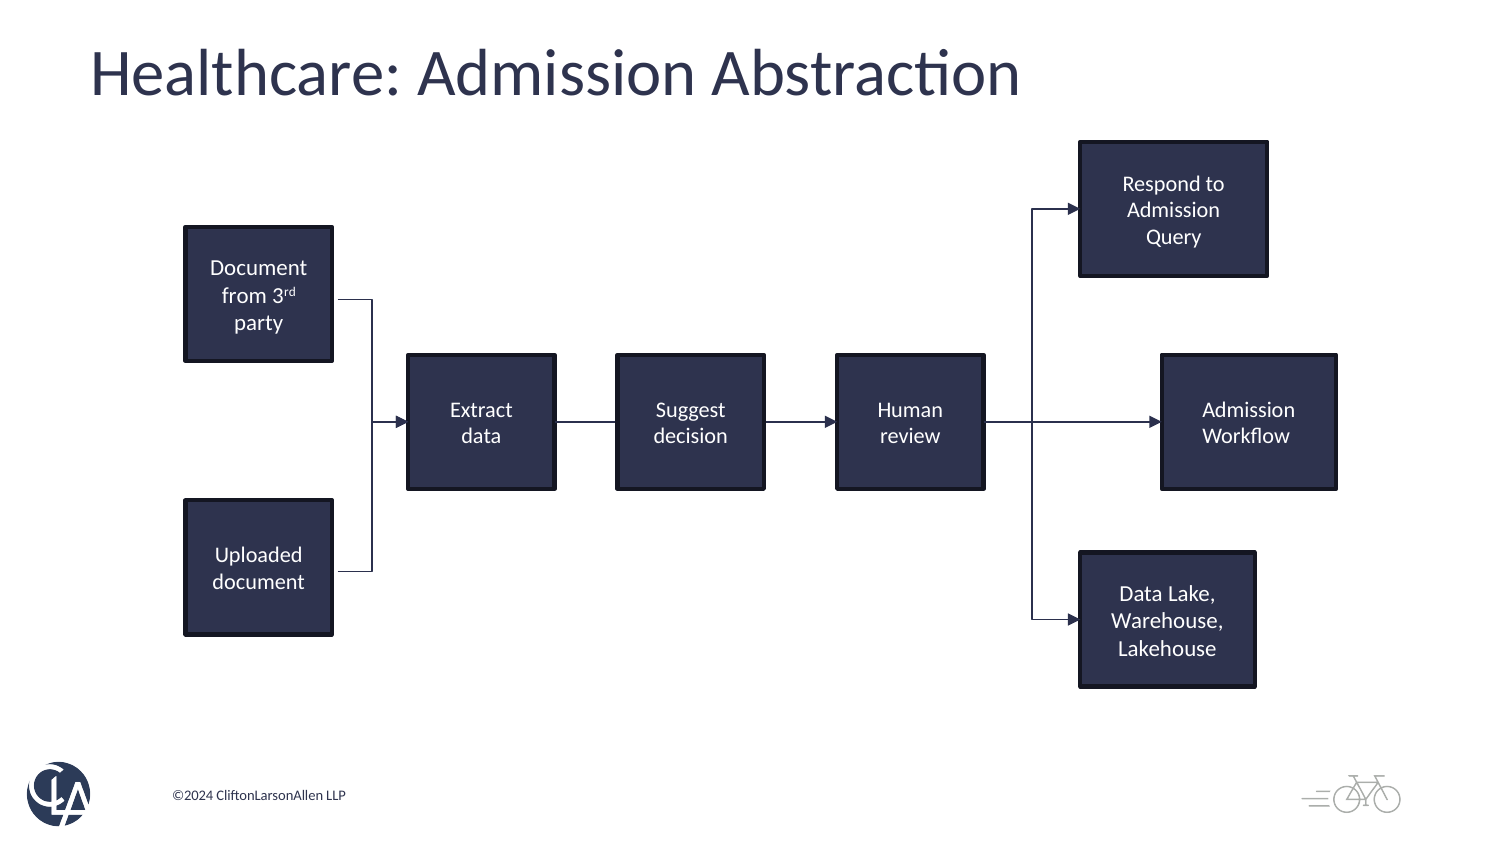

# Healthcare: Admission Abstraction
Respond to Admission Query
Document from 3rd party

Suggest decision
Human review
Extract data
Admission Workflow
Uploaded document
Data Lake, Warehouse, Lakehouse